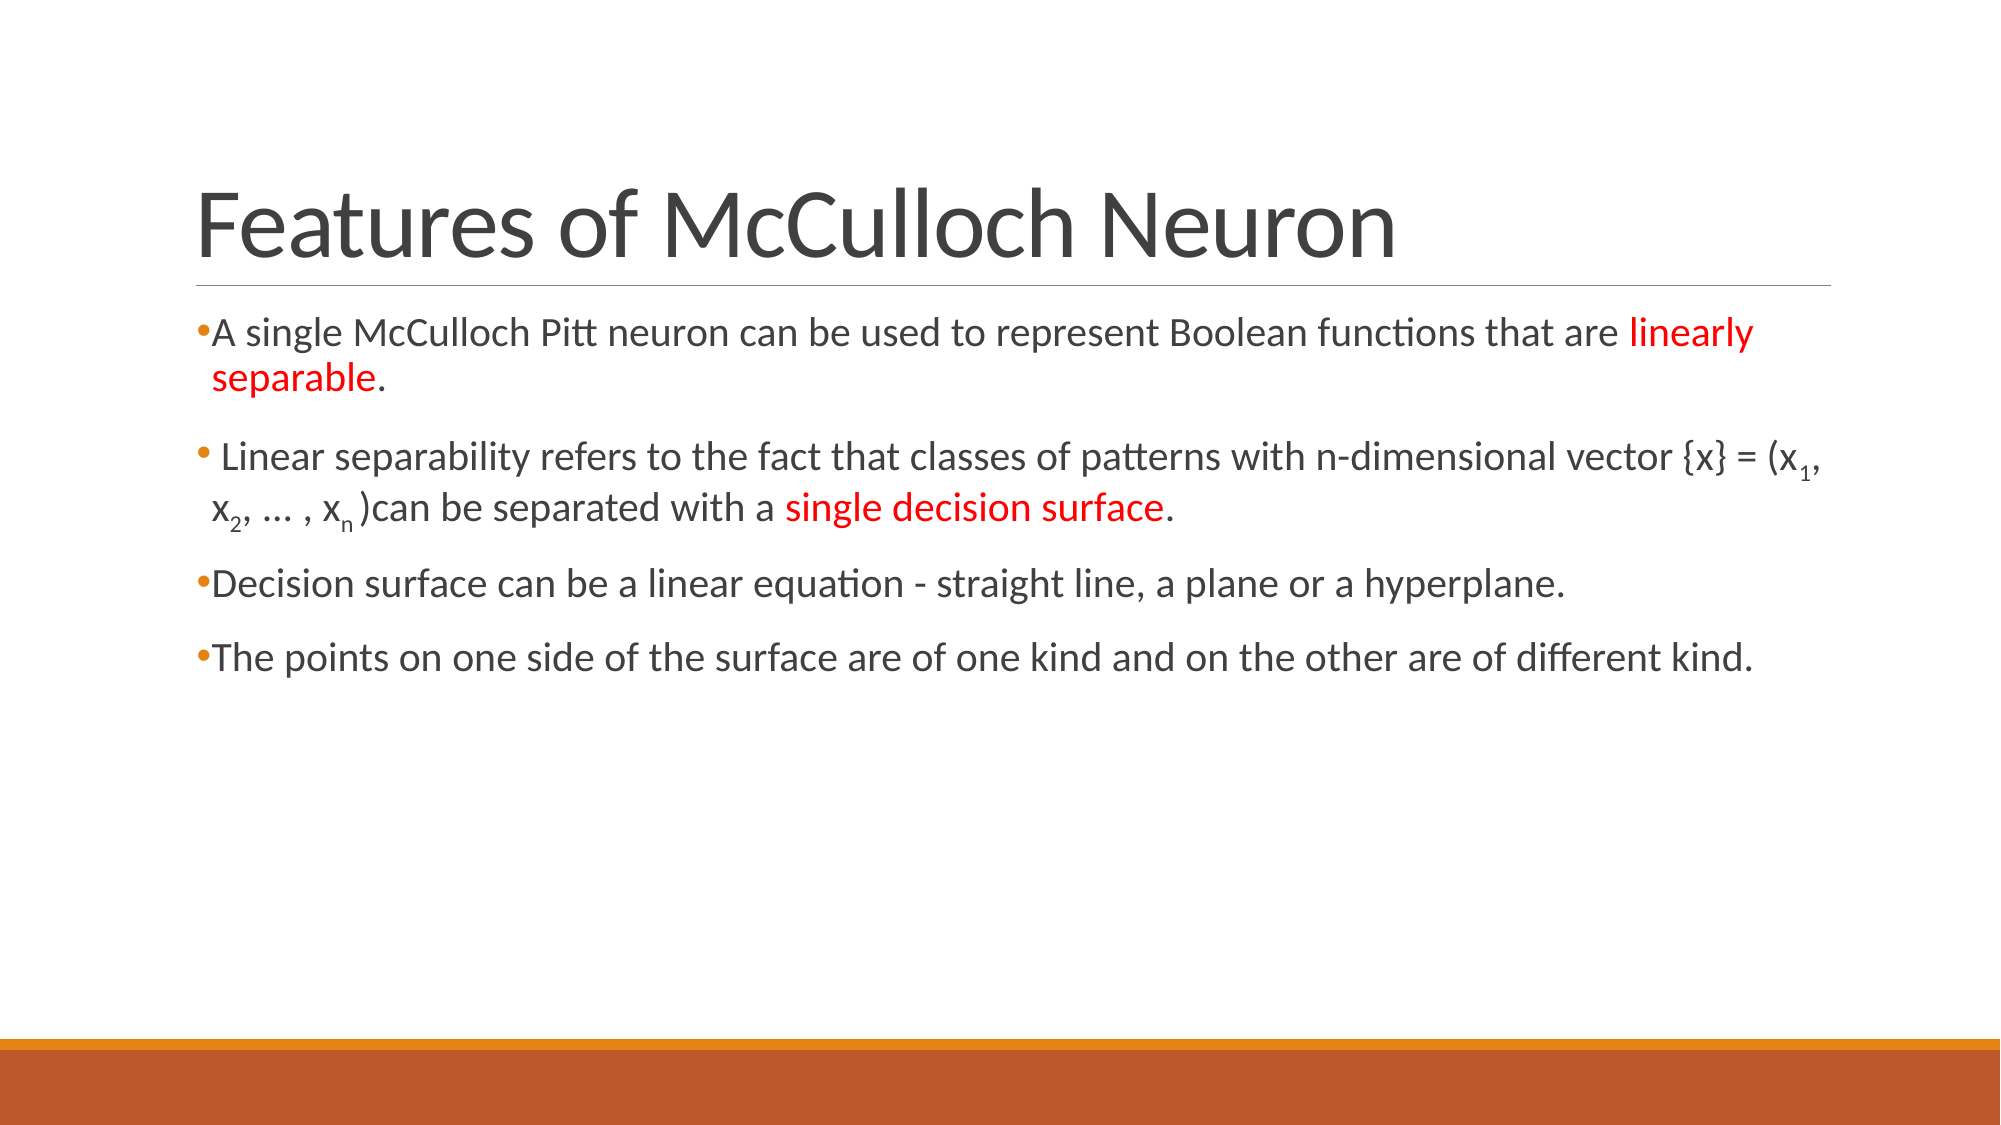

# Features of McCulloch Neuron
A single McCulloch Pitt neuron can be used to represent Boolean functions that are linearly separable.
 Linear separability refers to the fact that classes of patterns with n-dimensional vector {x} = (x1, x2, ... , xn )can be separated with a single decision surface.
Decision surface can be a linear equation - straight line, a plane or a hyperplane.
The points on one side of the surface are of one kind and on the other are of different kind.